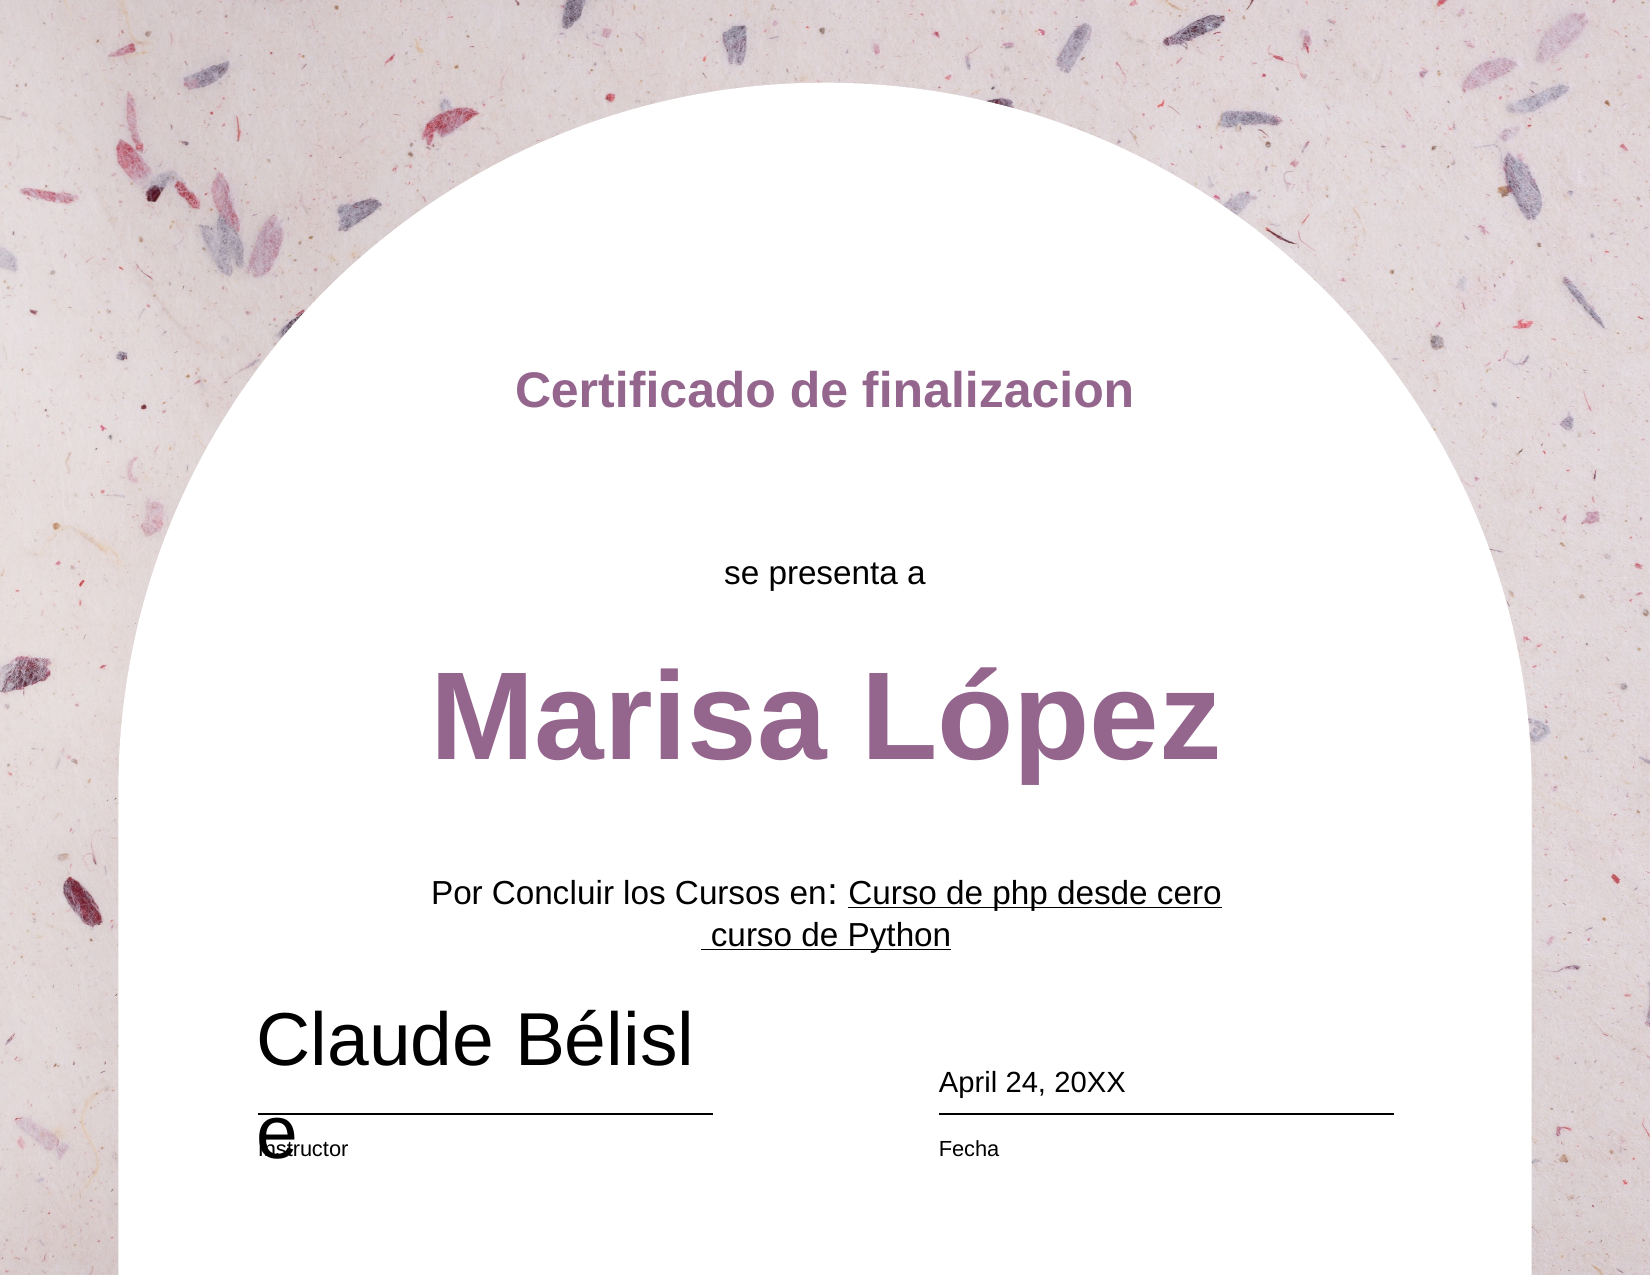

Certificado de finalizacion
se presenta a
# Marisa López
Por Concluir los Cursos en: Curso de php desde cero
 curso de Python
Claude Bélisle
April 24, 20XX
Instructor
Fecha